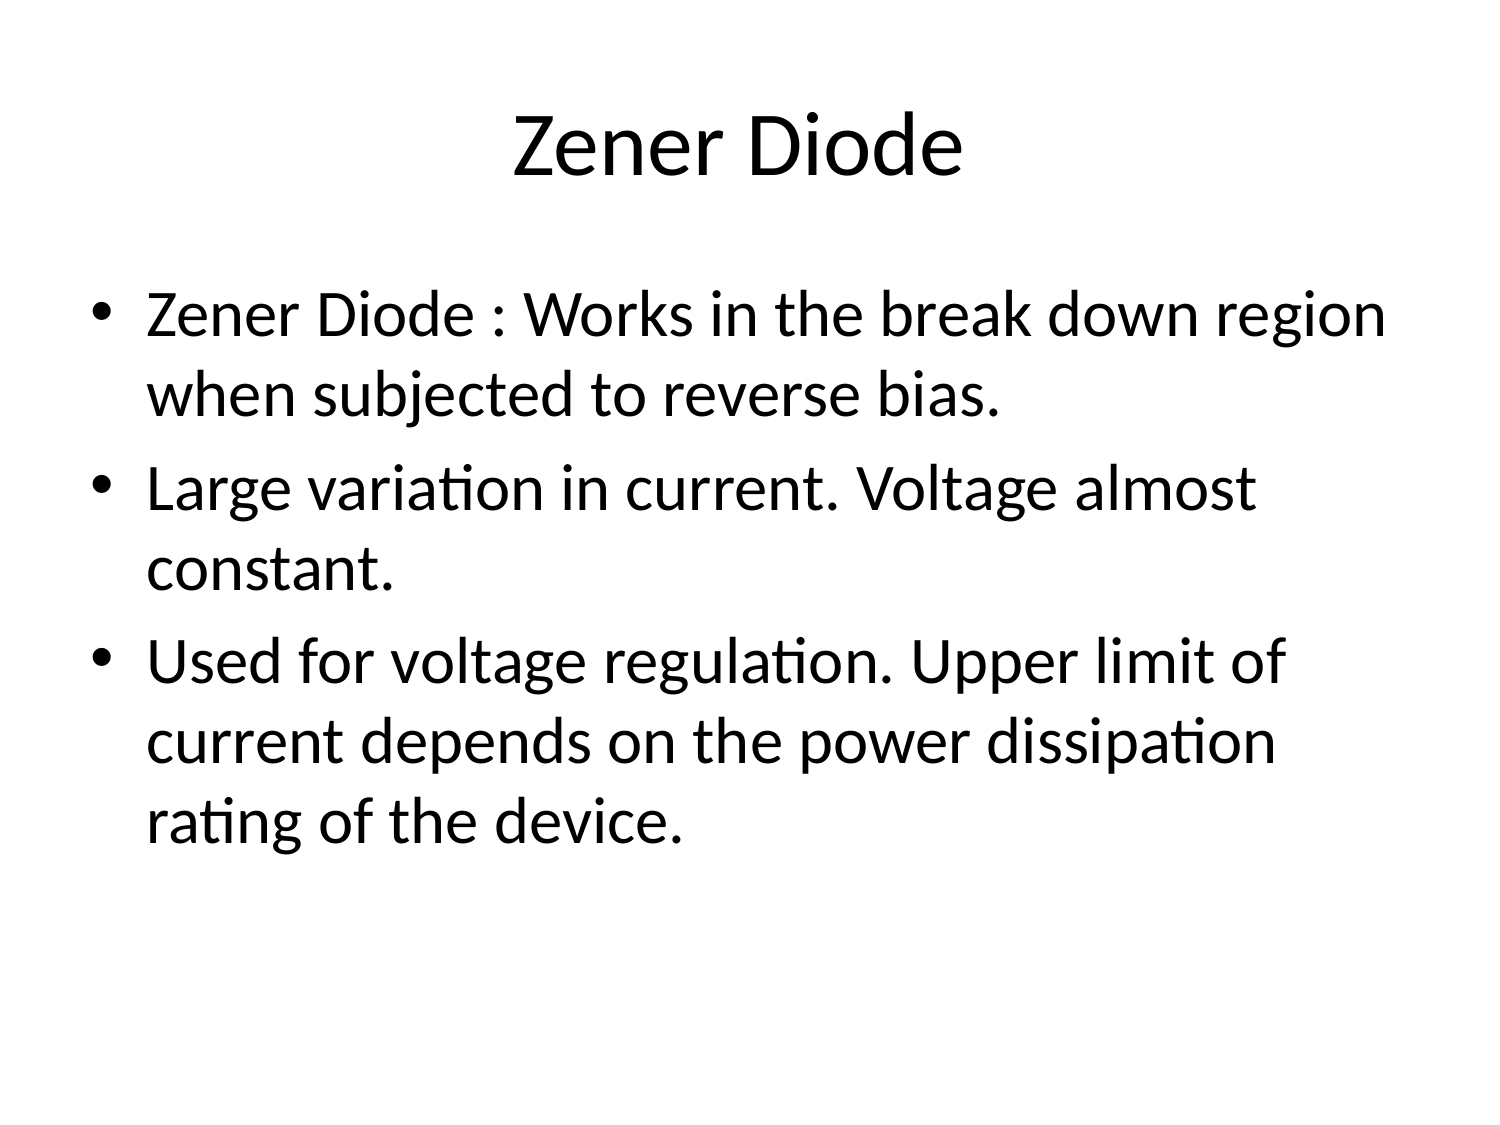

# Zener Diode
Zener Diode : Works in the break down region when subjected to reverse bias.
Large variation in current. Voltage almost constant.
Used for voltage regulation. Upper limit of current depends on the power dissipation rating of the device.